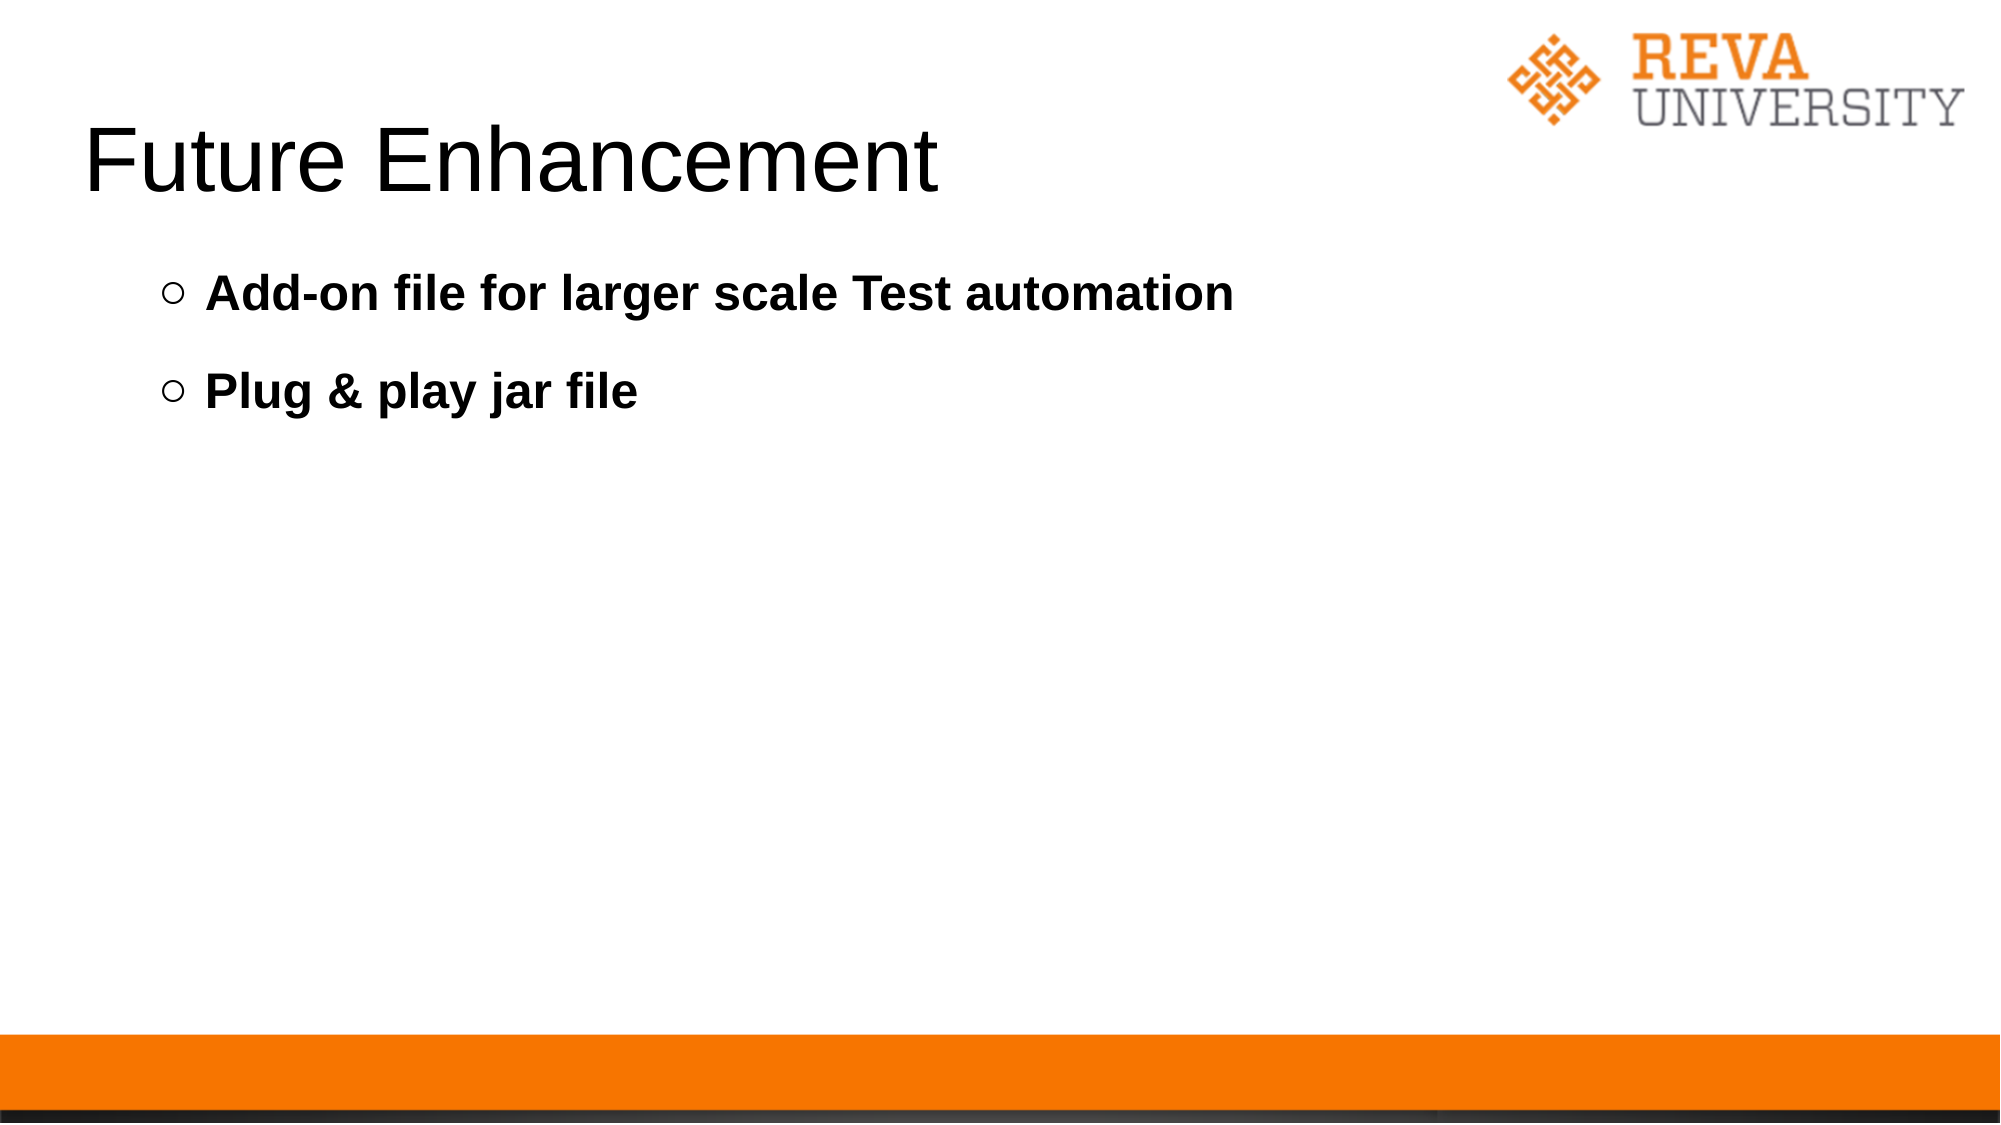

# Future Enhancement
Add-on file for larger scale Test automation
Plug & play jar file